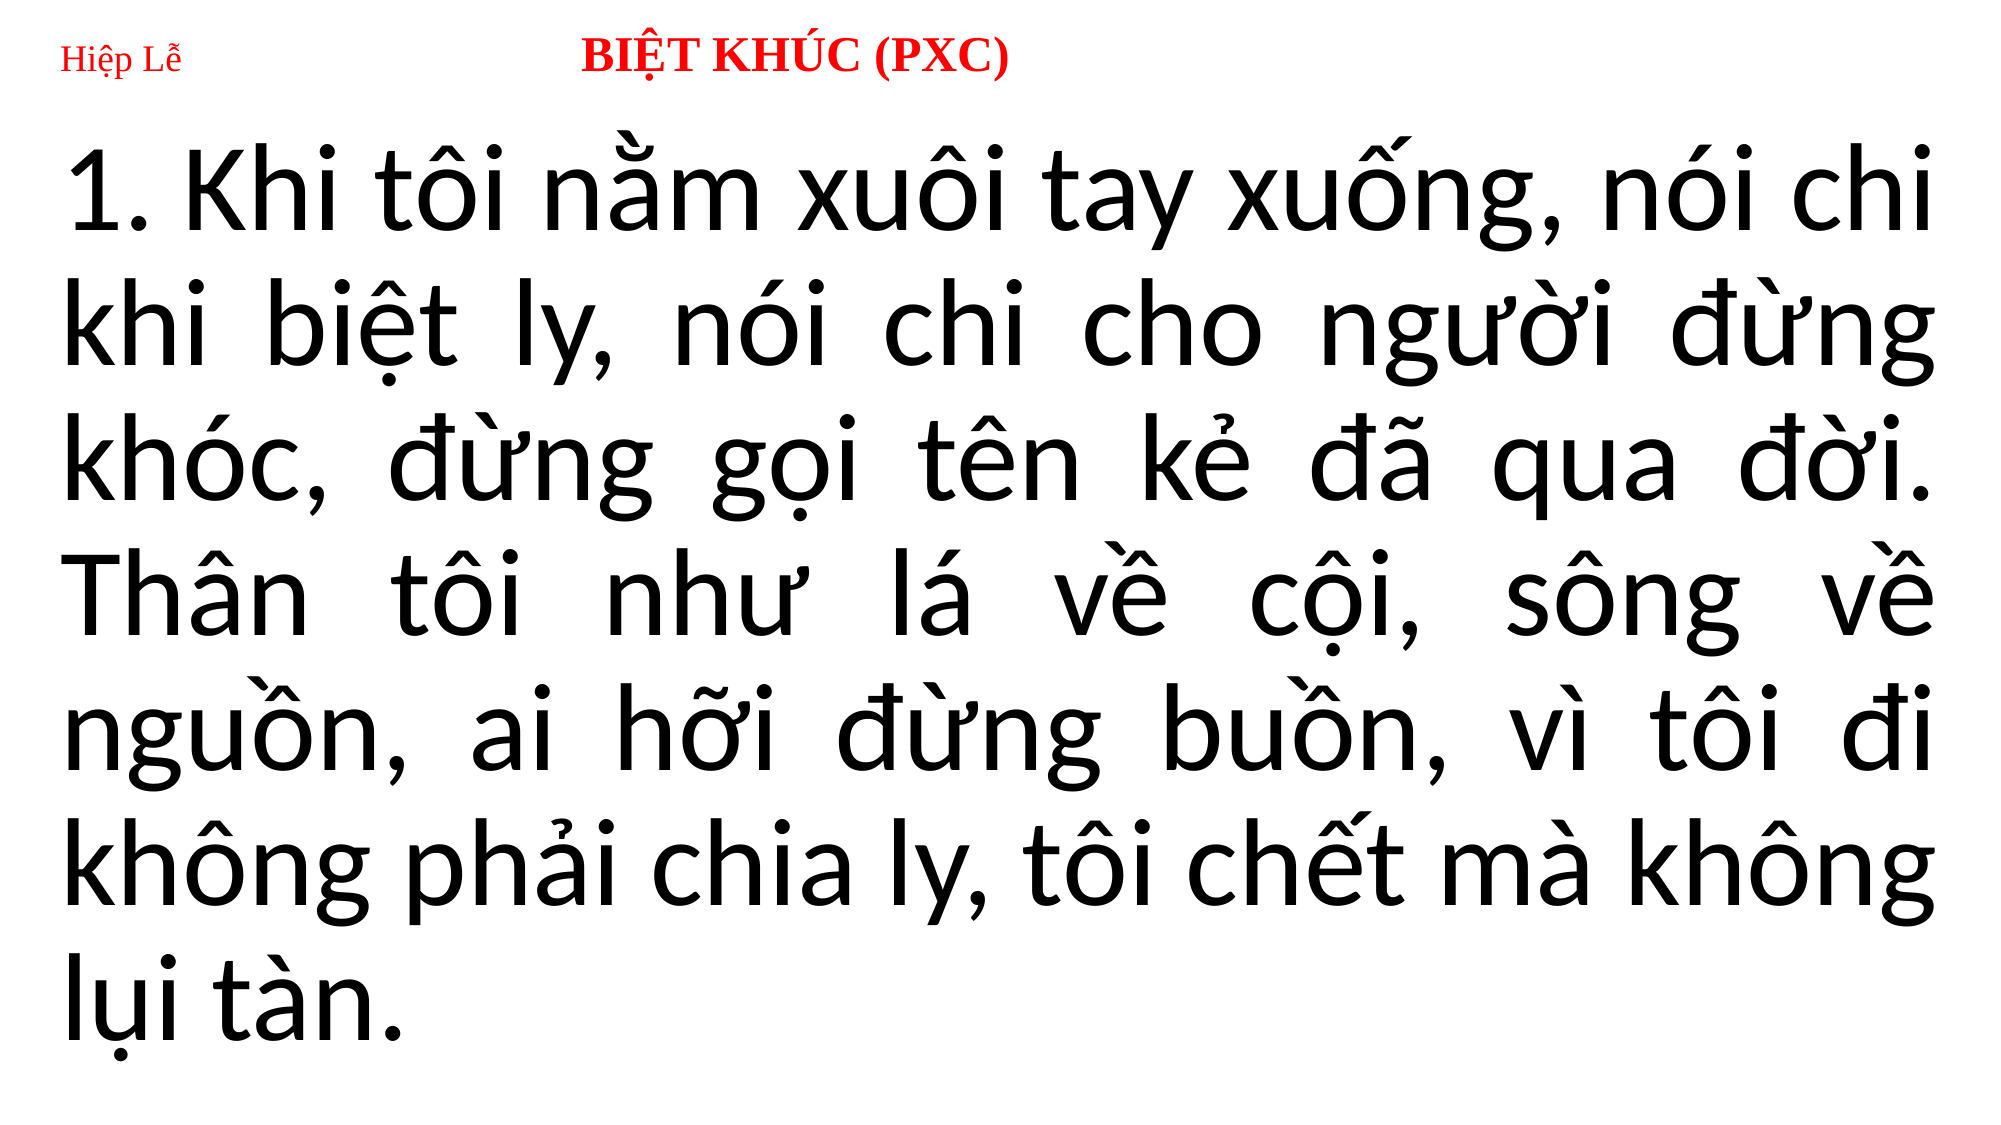

# Hiệp Lễ                                          BIỆT KHÚC (PXC)
1. Khi tôi nằm xuôi tay xuống, nói chi khi biệt ly, nói chi cho người đừng khóc, đừng gọi tên kẻ đã qua đời. Thân tôi như lá về cội, sông về nguồn, ai hỡi đừng buồn, vì tôi đi không phải chia ly, tôi chết mà không lụi tàn.